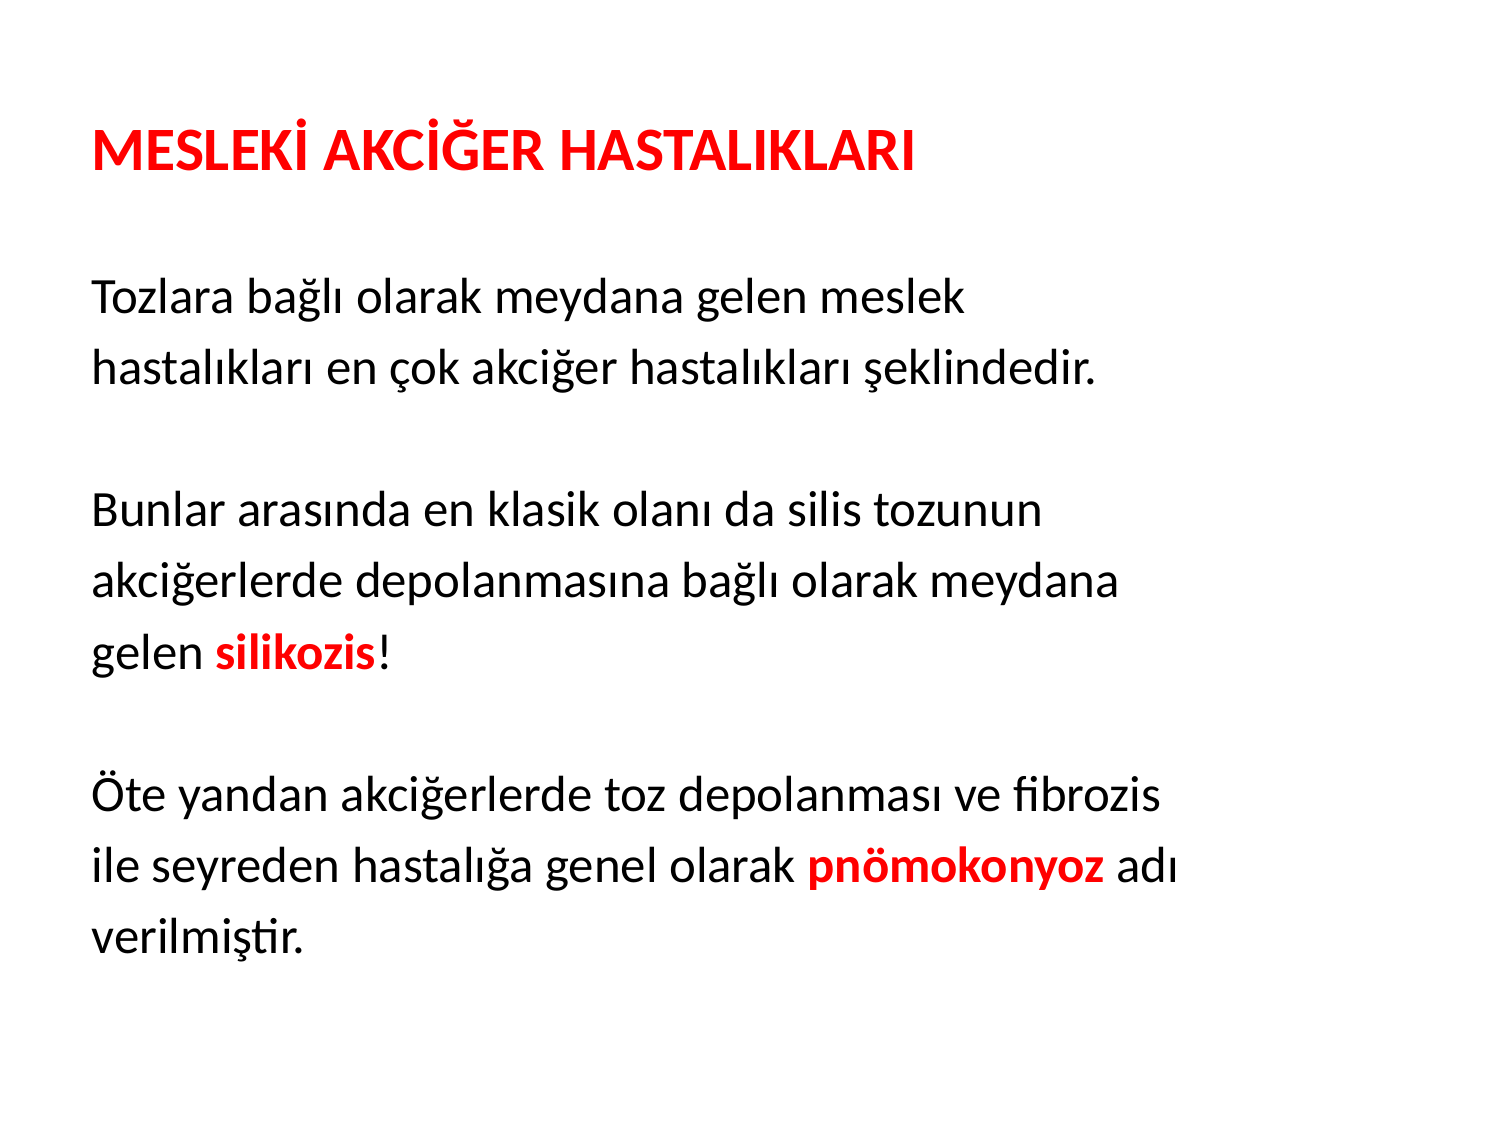

MESLEKİ AKCİĞER HASTALIKLARI

Tozlara bağlı olarak meydana gelen meslek
hastalıkları en çok akciğer hastalıkları şeklindedir.

Bunlar arasında en klasik olanı da silis tozunun
akciğerlerde depolanmasına bağlı olarak meydana
gelen silikozis!

Öte yandan akciğerlerde toz depolanması ve fibrozis
ile seyreden hastalığa genel olarak pnömokonyoz adı
verilmiştir.